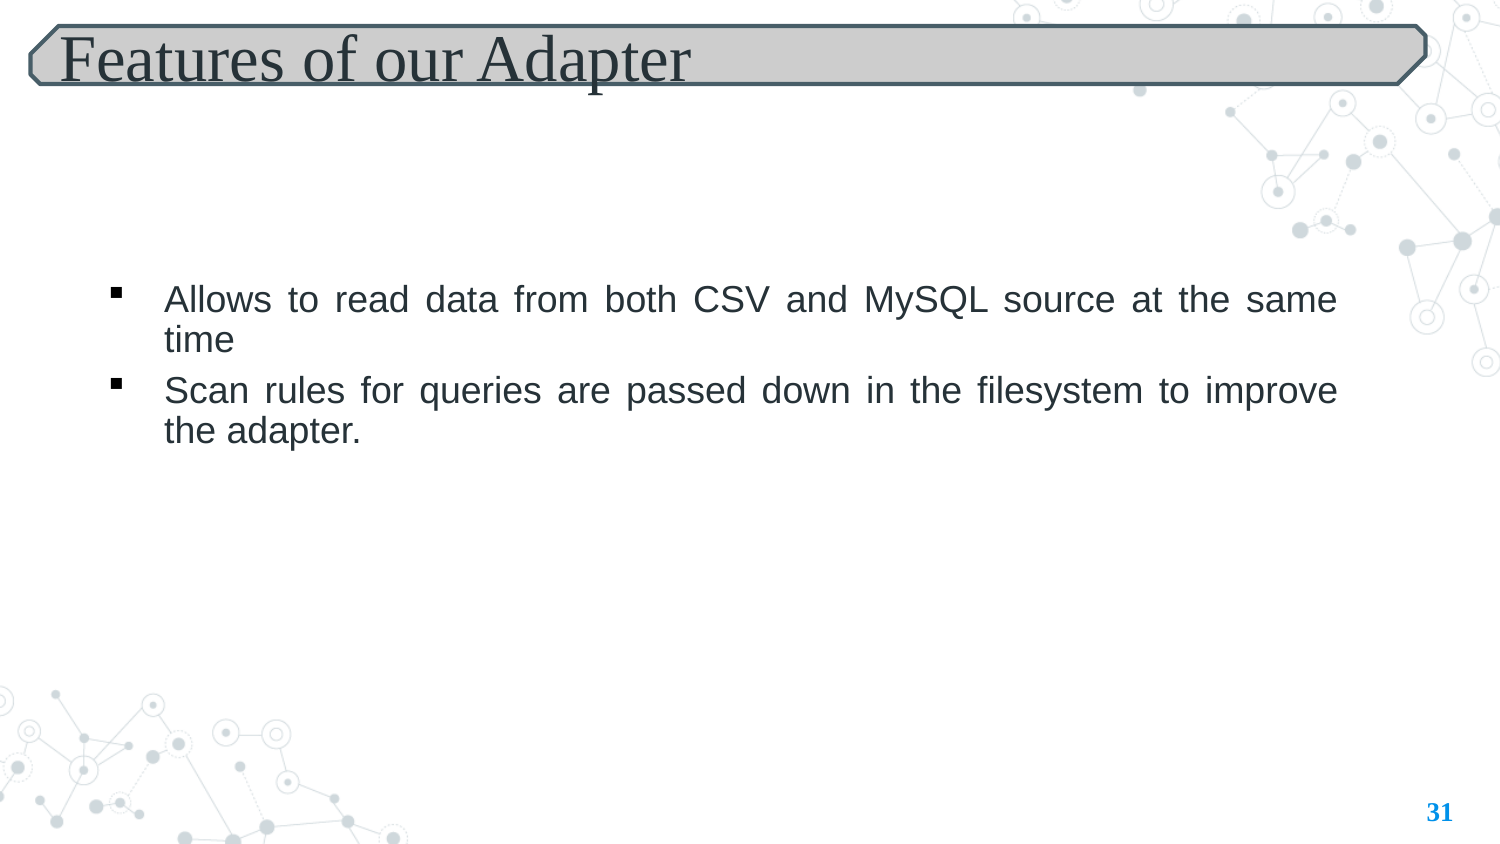

Features of our Adapter
Allows to read data from both CSV and MySQL source at the same time
Scan rules for queries are passed down in the filesystem to improve the adapter.

31